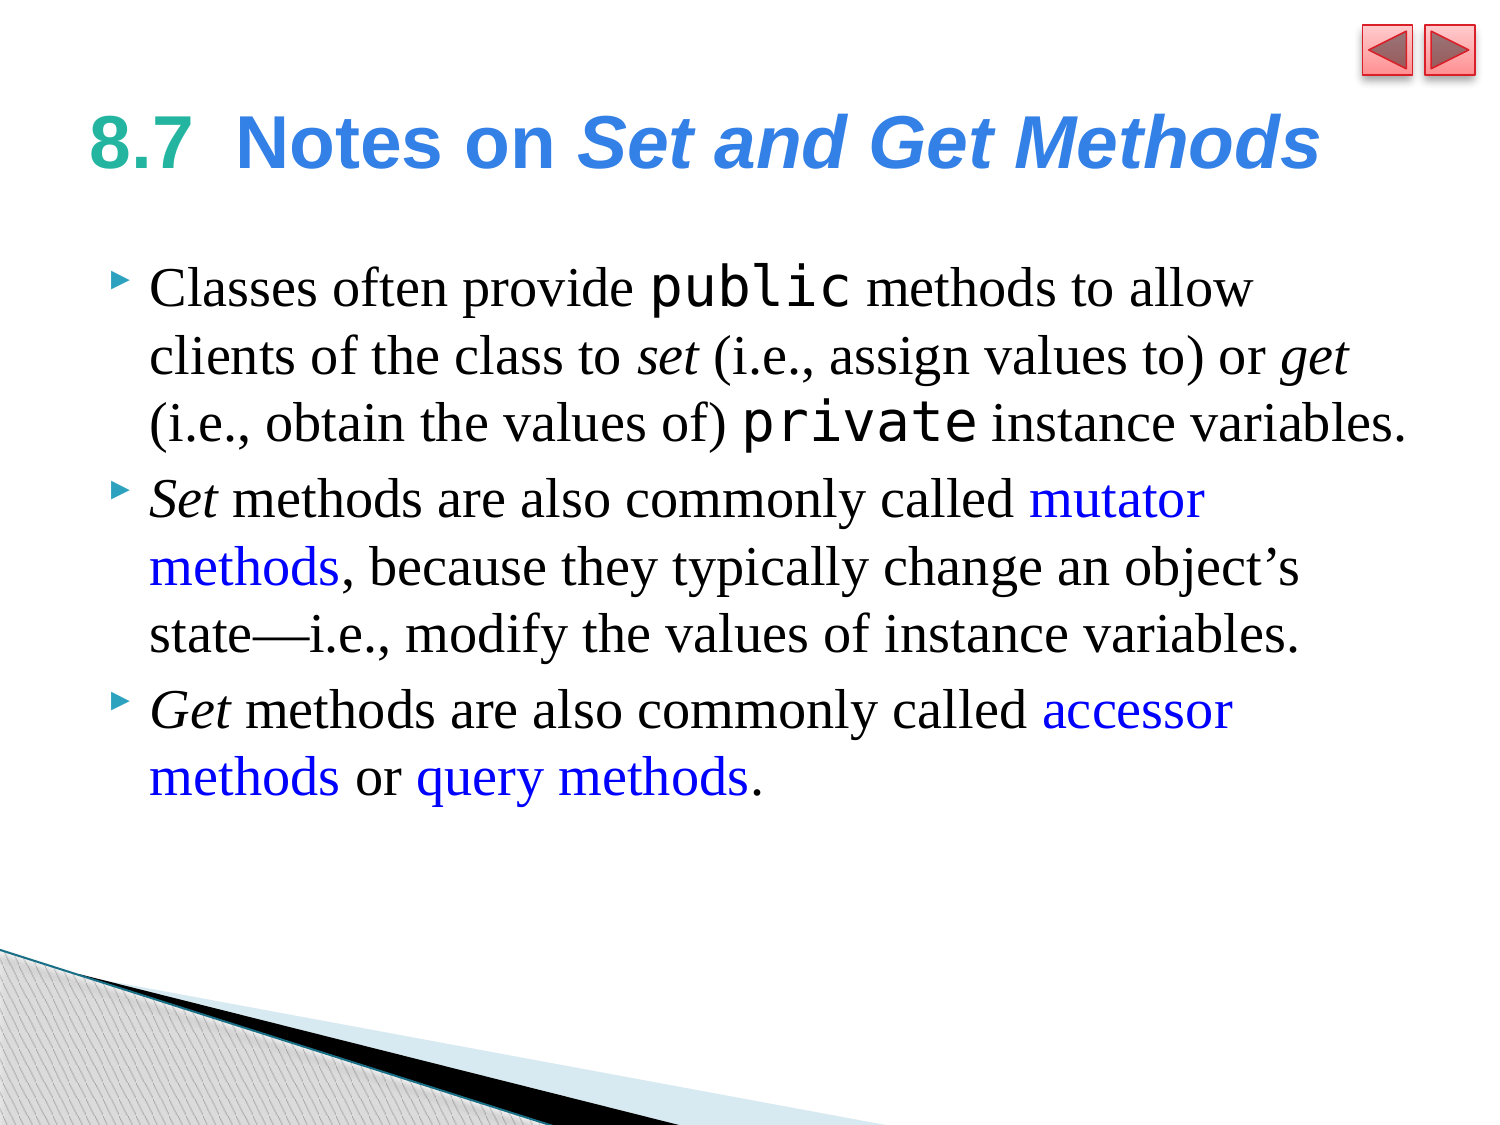

# 8.7  Notes on Set and Get Methods
Classes often provide public methods to allow clients of the class to set (i.e., assign values to) or get (i.e., obtain the values of) private instance variables.
Set methods are also commonly called mutator methods, because they typically change an object’s state—i.e., modify the values of instance variables.
Get methods are also commonly called accessor methods or query methods.